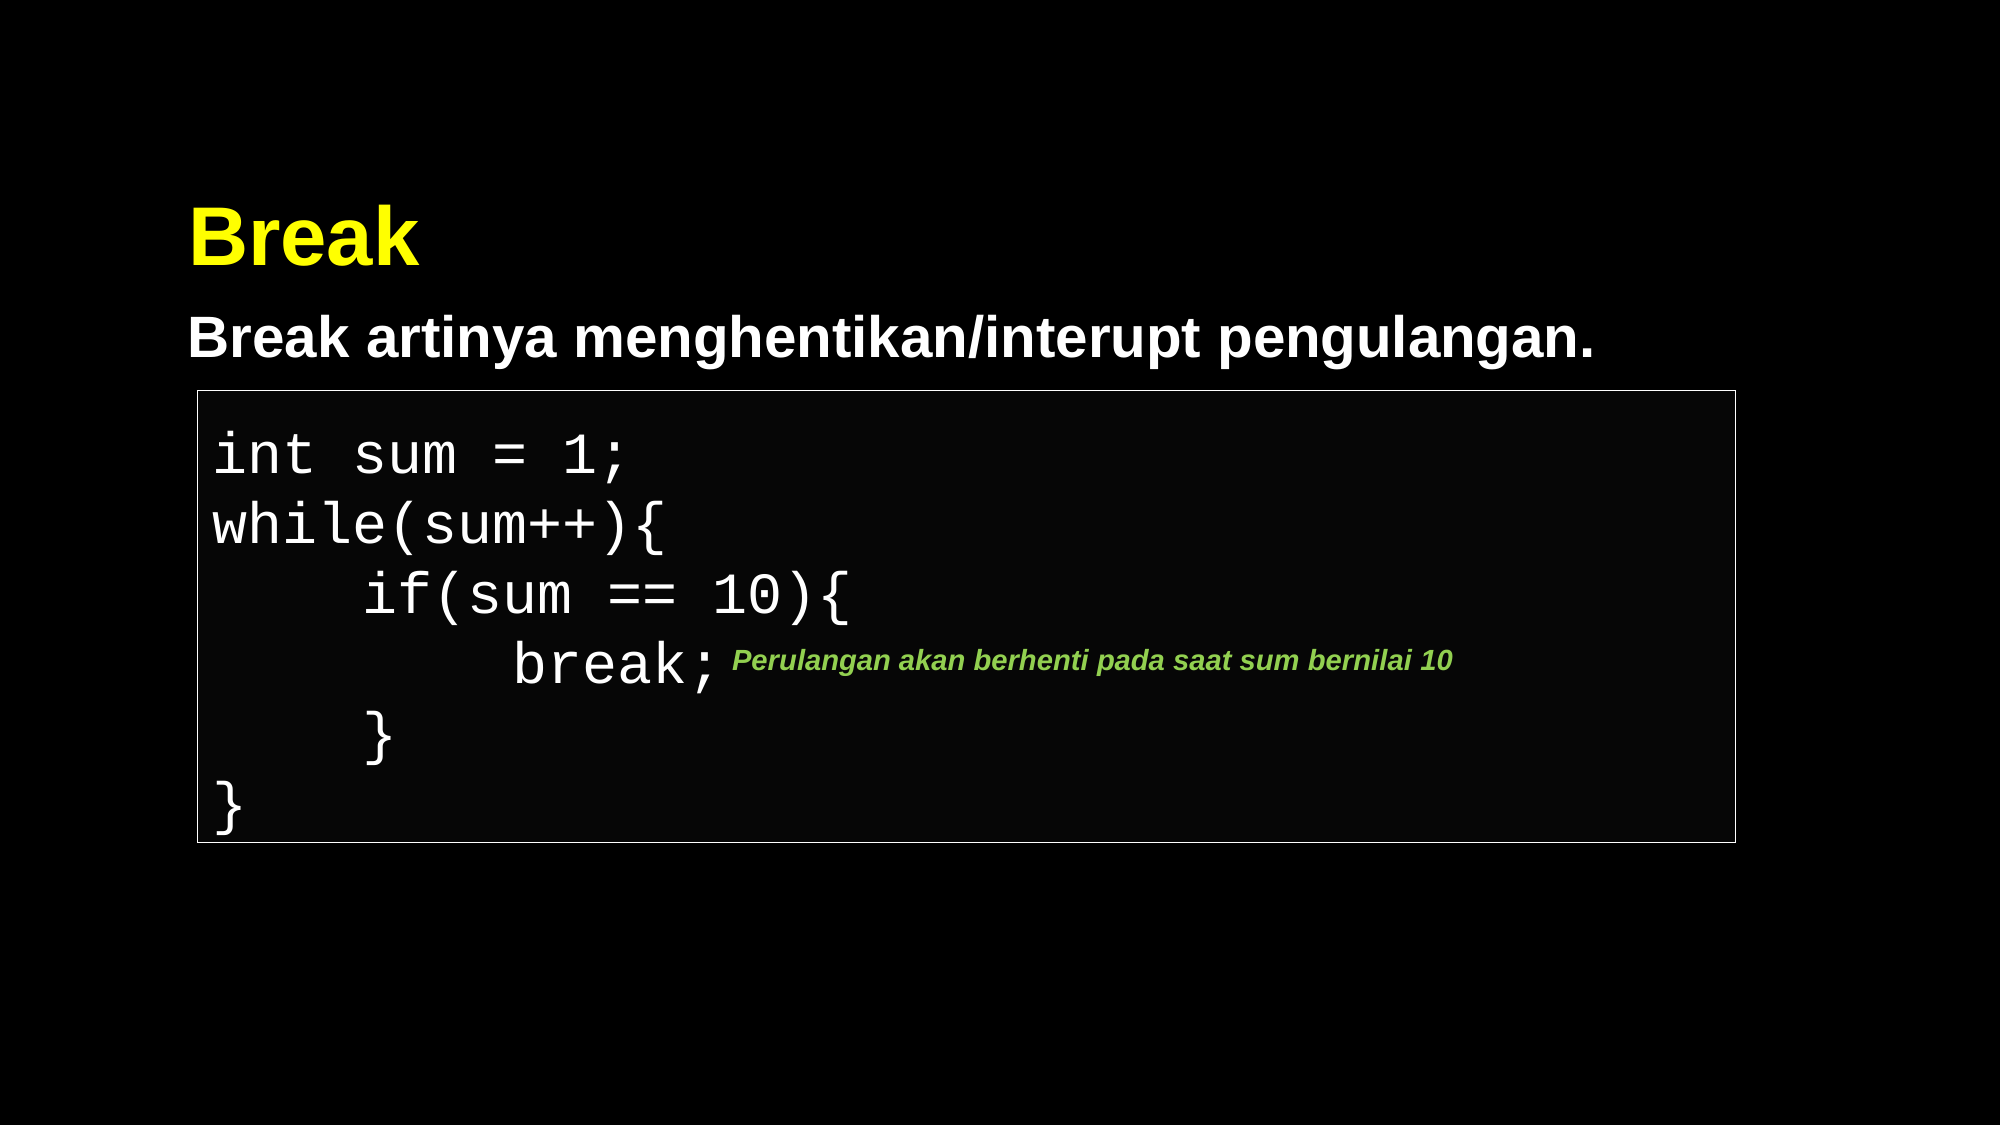

# Break
Break artinya menghentikan/interupt pengulangan.
int sum = 1;
while(sum++){
	if(sum == 10){
		break;
	}
}
Perulangan akan berhenti pada saat sum bernilai 10